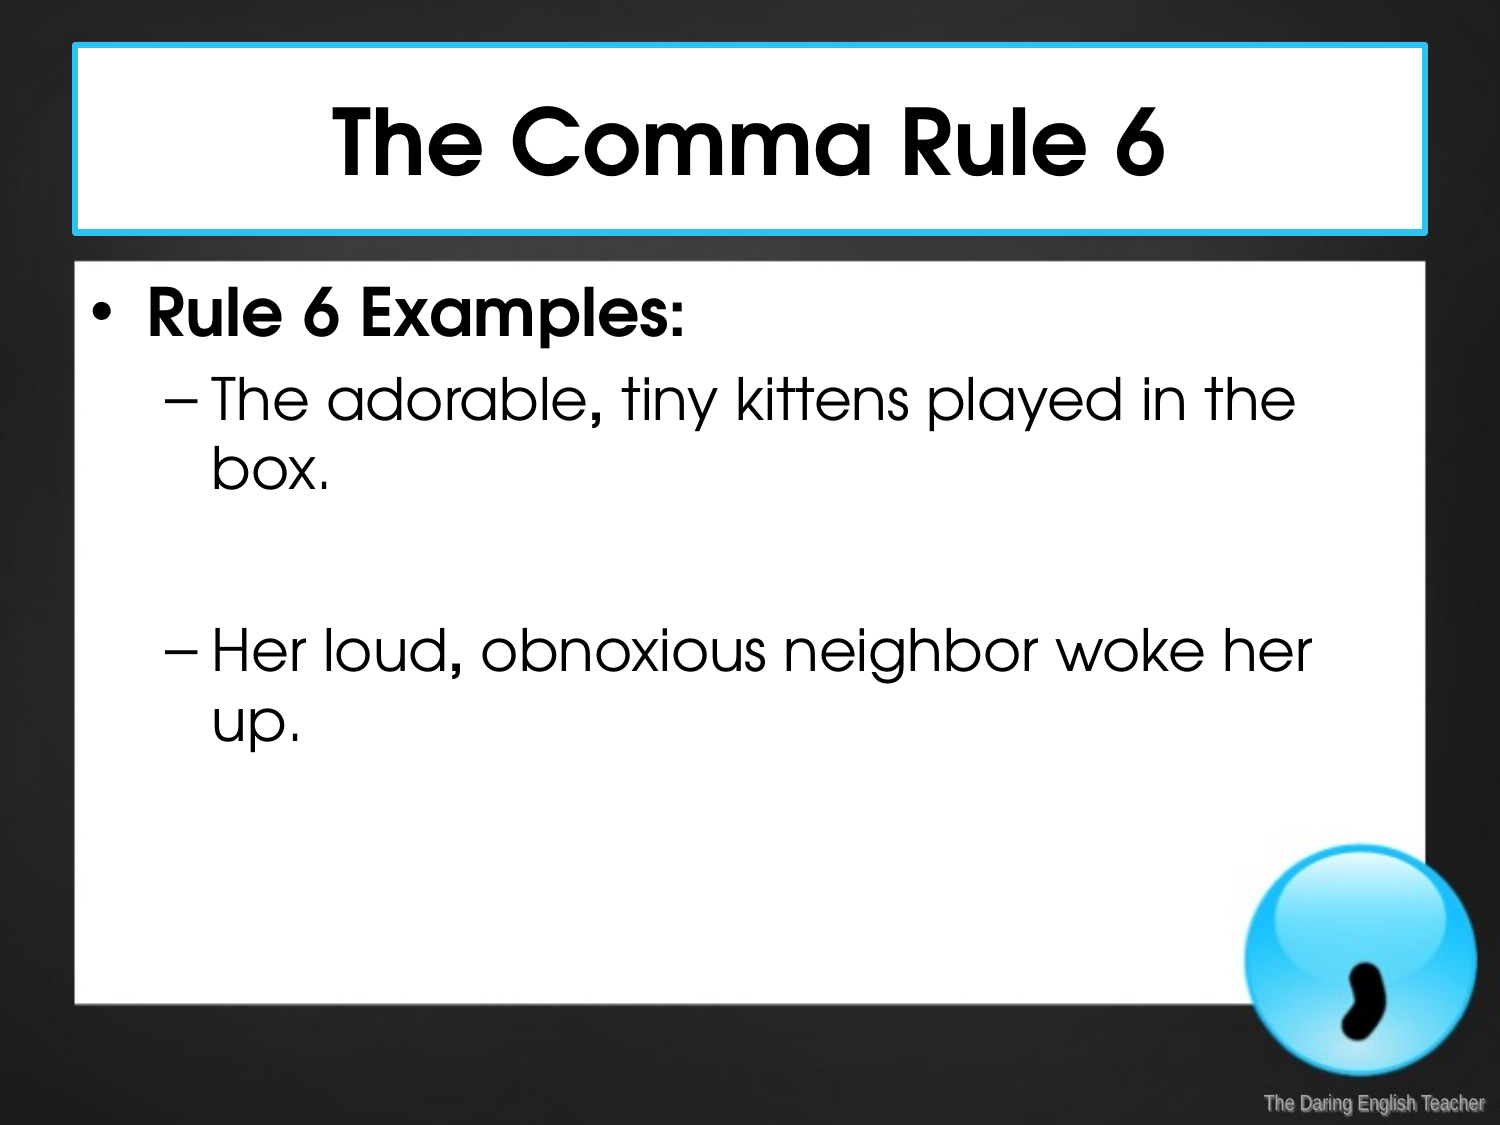

# The Comma Rule 6
Rule 6 Examples:
The adorable, tiny kittens played in the box.

Her loud, obnoxious neighbor woke her up.